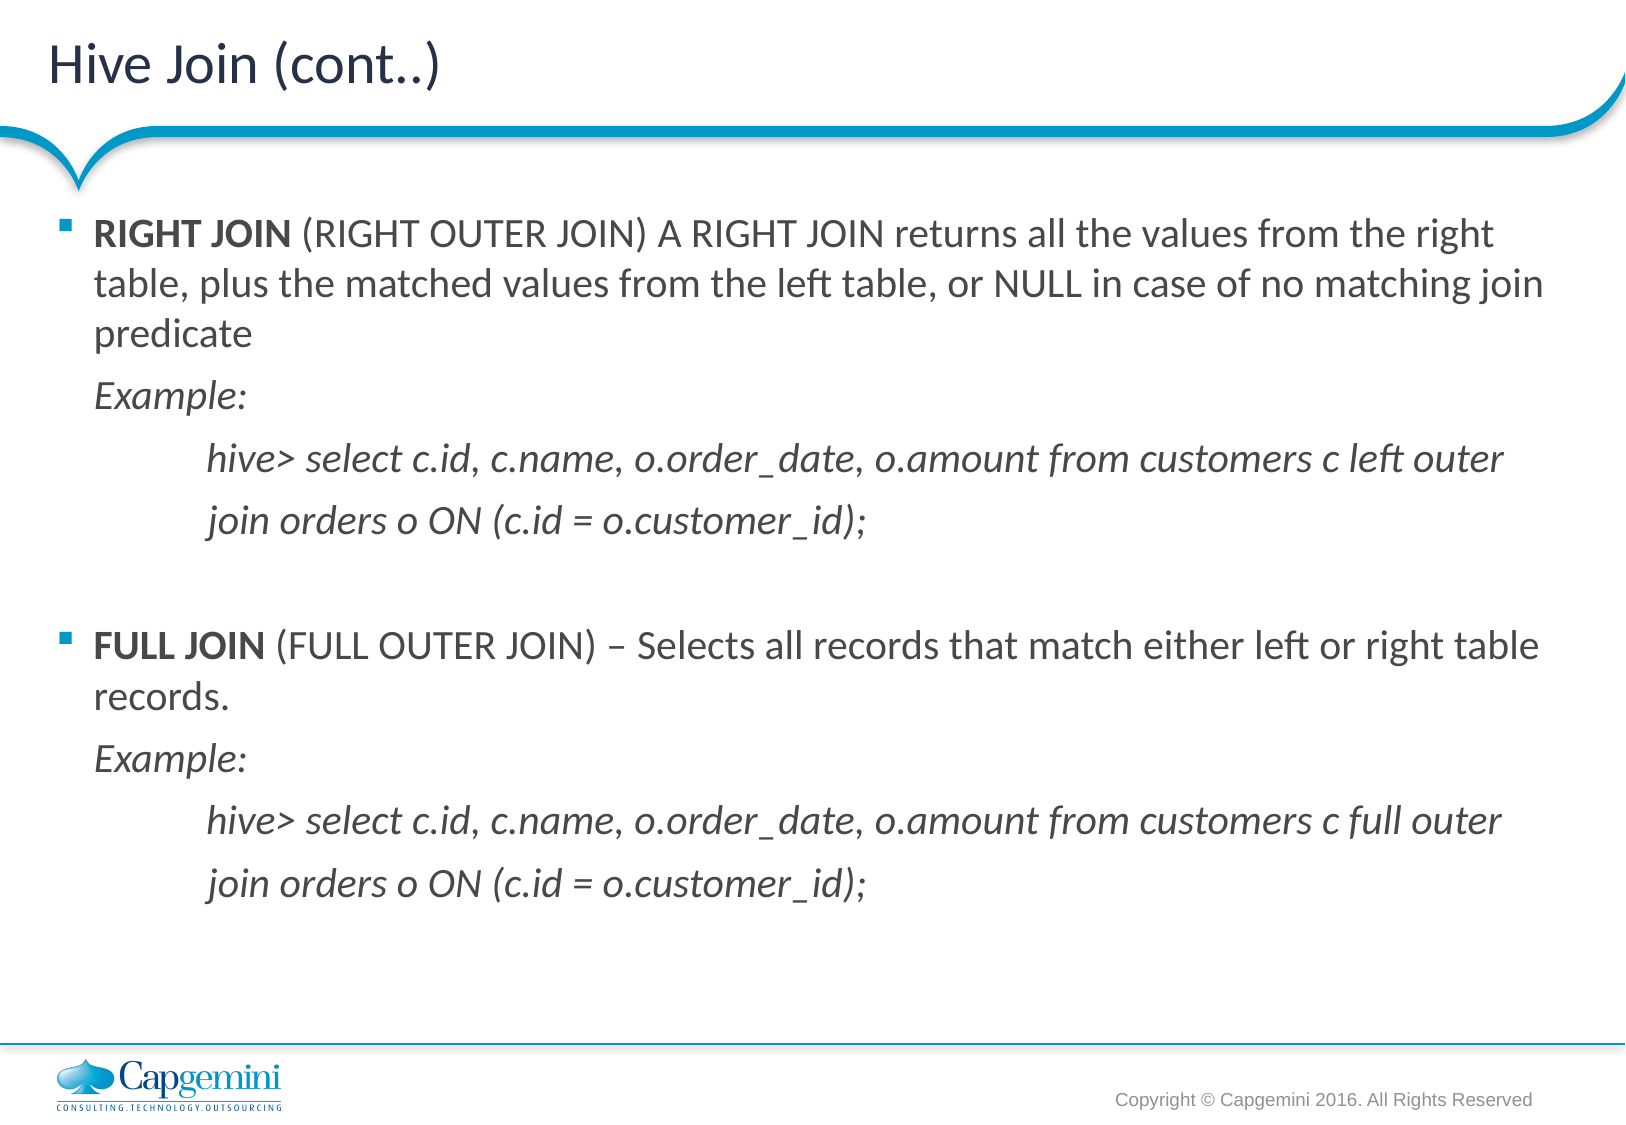

# Hive Join (cont..)
RIGHT JOIN (RIGHT OUTER JOIN) A RIGHT JOIN returns all the values from the right table, plus the matched values from the left table, or NULL in case of no matching join predicate
    Example:
	hive> select c.id, c.name, o.order_date, o.amount from customers c left outer
                join orders o ON (c.id = o.customer_id);

FULL JOIN (FULL OUTER JOIN) – Selects all records that match either left or right table records.
    Example:
	hive> select c.id, c.name, o.order_date, o.amount from customers c full outer
                join orders o ON (c.id = o.customer_id);